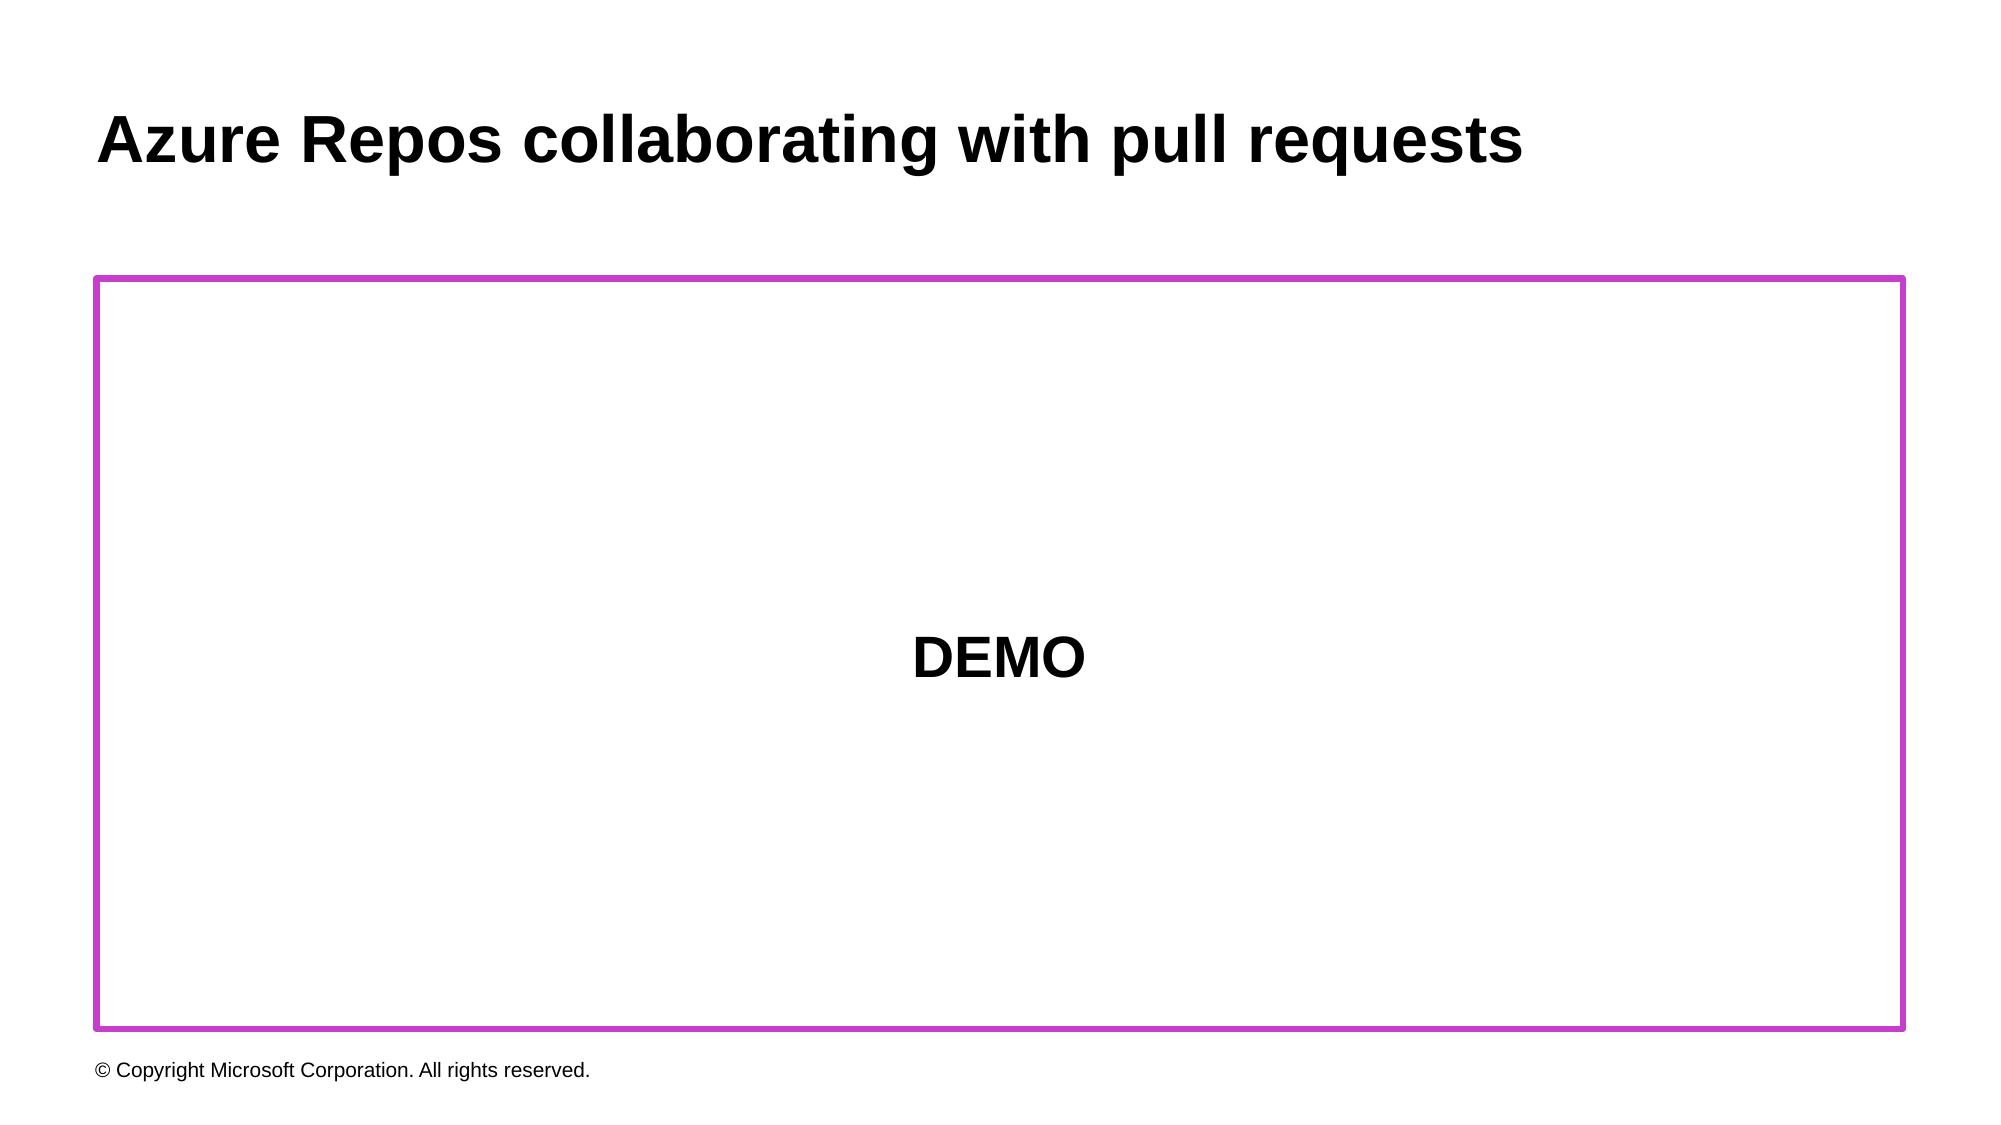

# Azure Repos collaborating with pull requests

DEMO